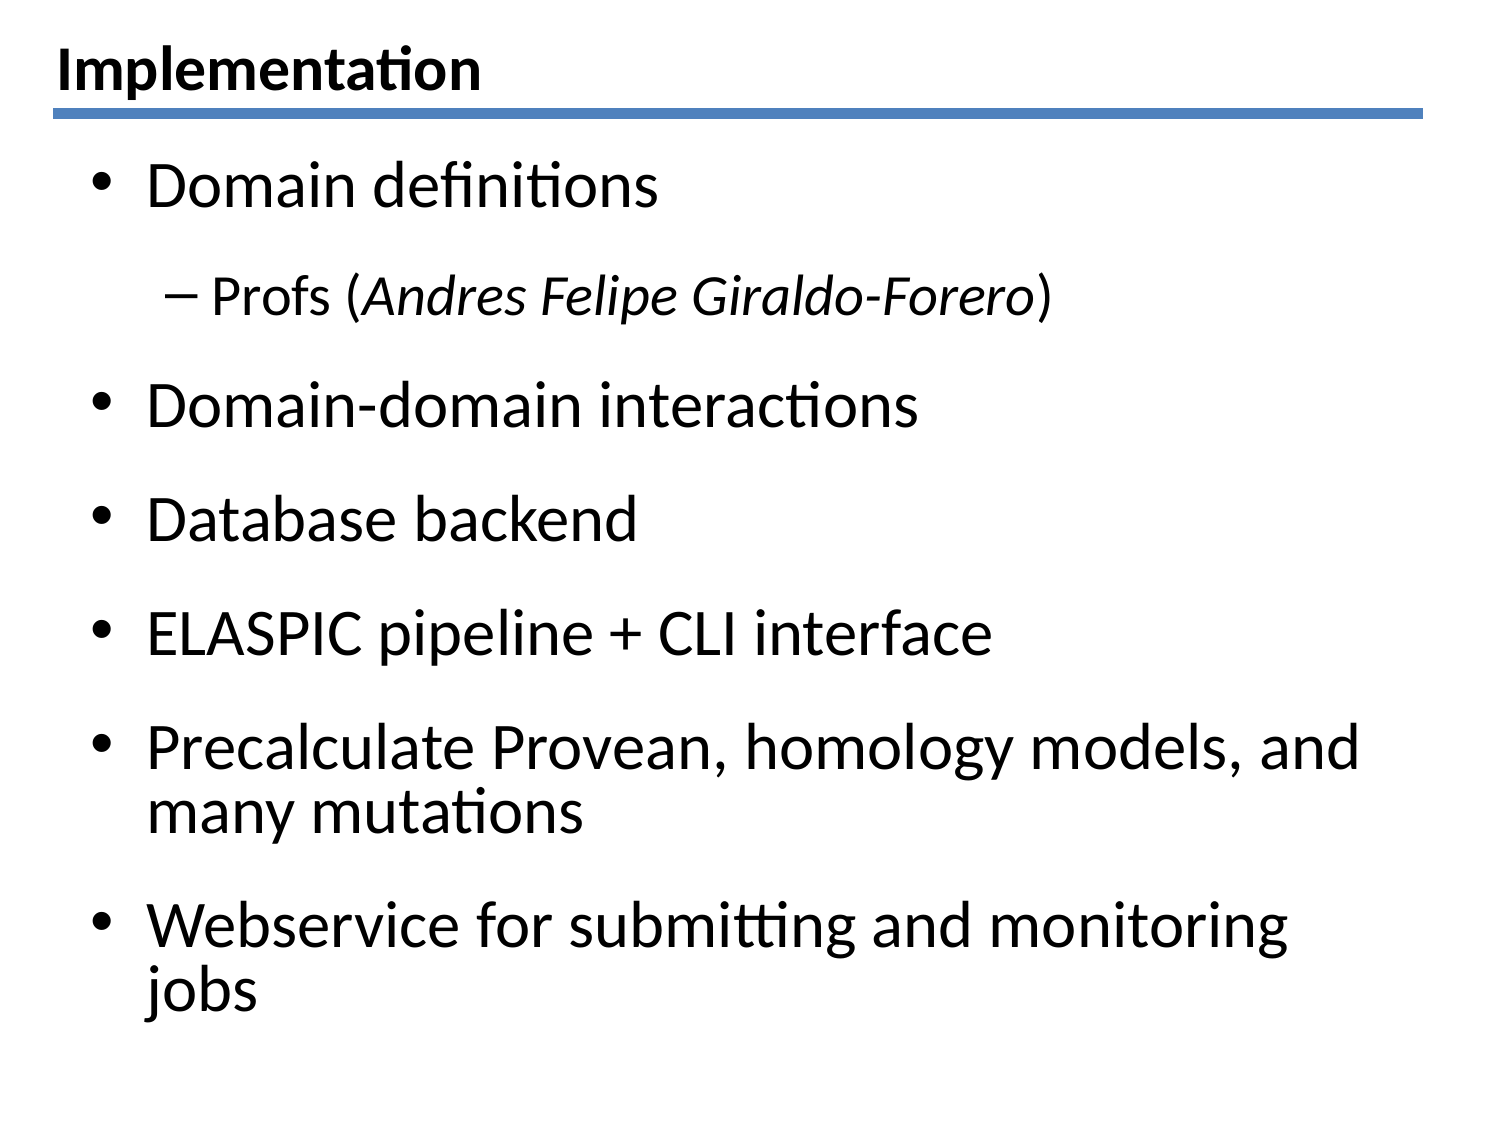

# Implementation
Domain definitions
Profs (Andres Felipe Giraldo-Forero)
Domain-domain interactions
Database backend
ELASPIC pipeline + CLI interface
Precalculate Provean, homology models, and many mutations
Webservice for submitting and monitoring jobs